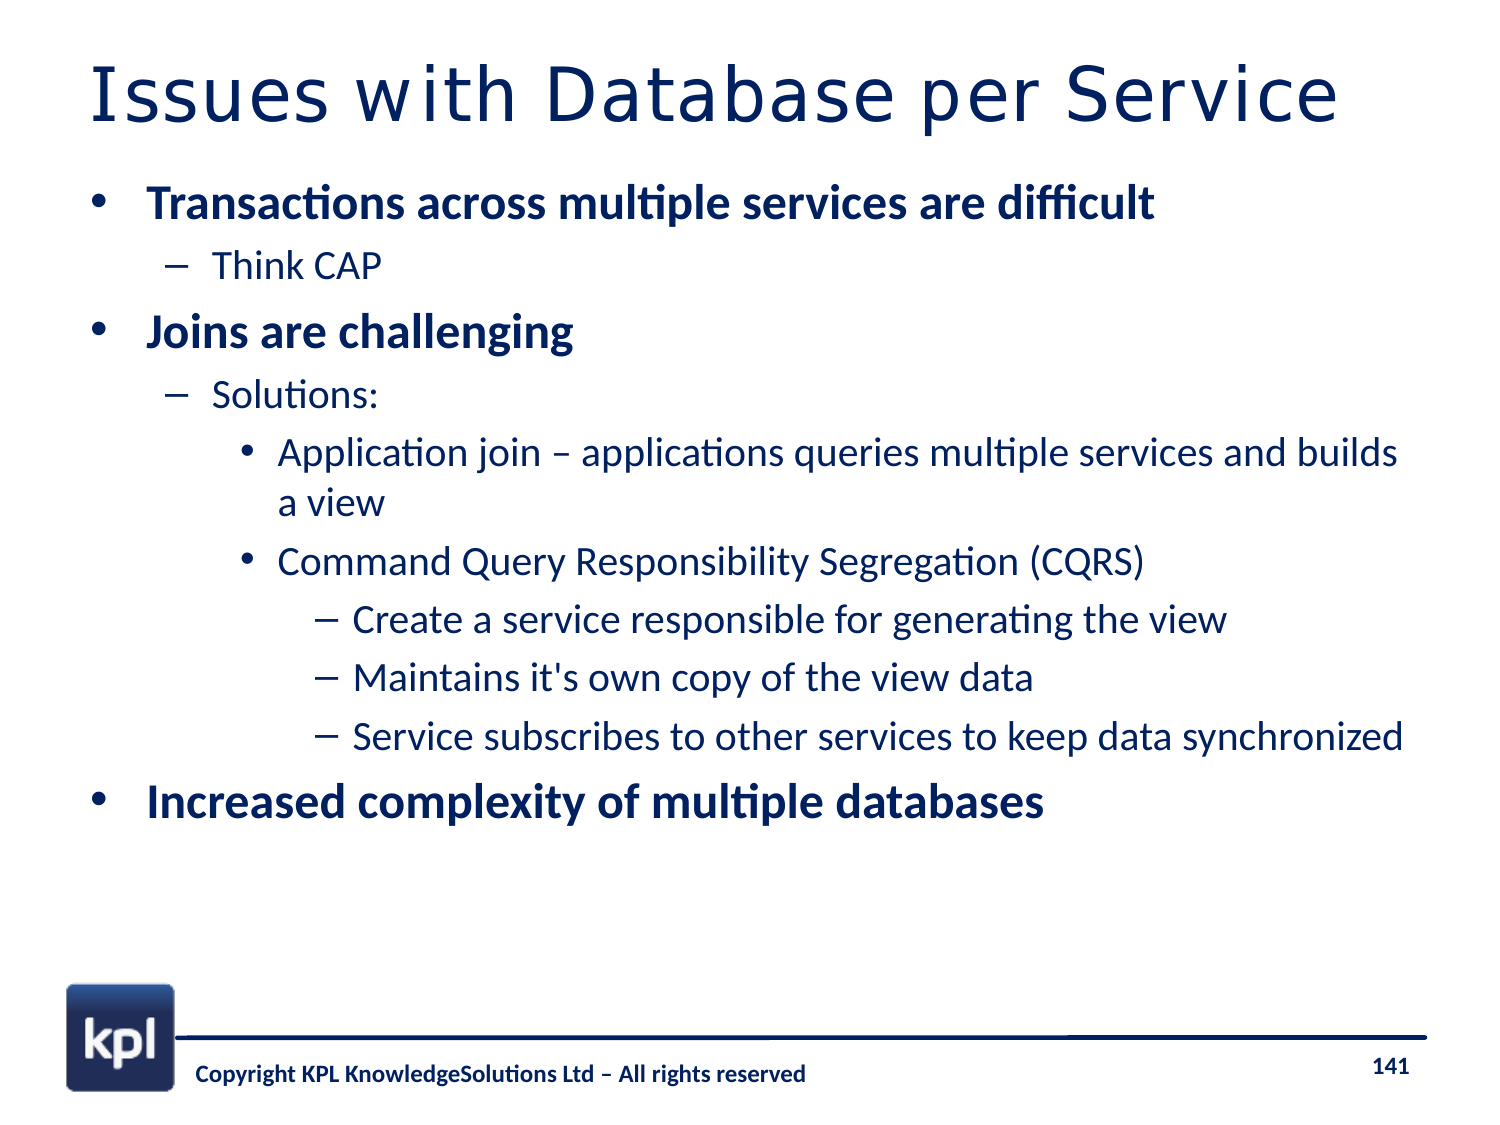

# Issues with Database per Service
Transactions across multiple services are difficult
Think CAP
Joins are challenging
Solutions:
Application join – applications queries multiple services and builds a view
Command Query Responsibility Segregation (CQRS)
Create a service responsible for generating the view
Maintains it's own copy of the view data
Service subscribes to other services to keep data synchronized
Increased complexity of multiple databases
Copyright KPL KnowledgeSolutions Ltd – All rights reserved
141